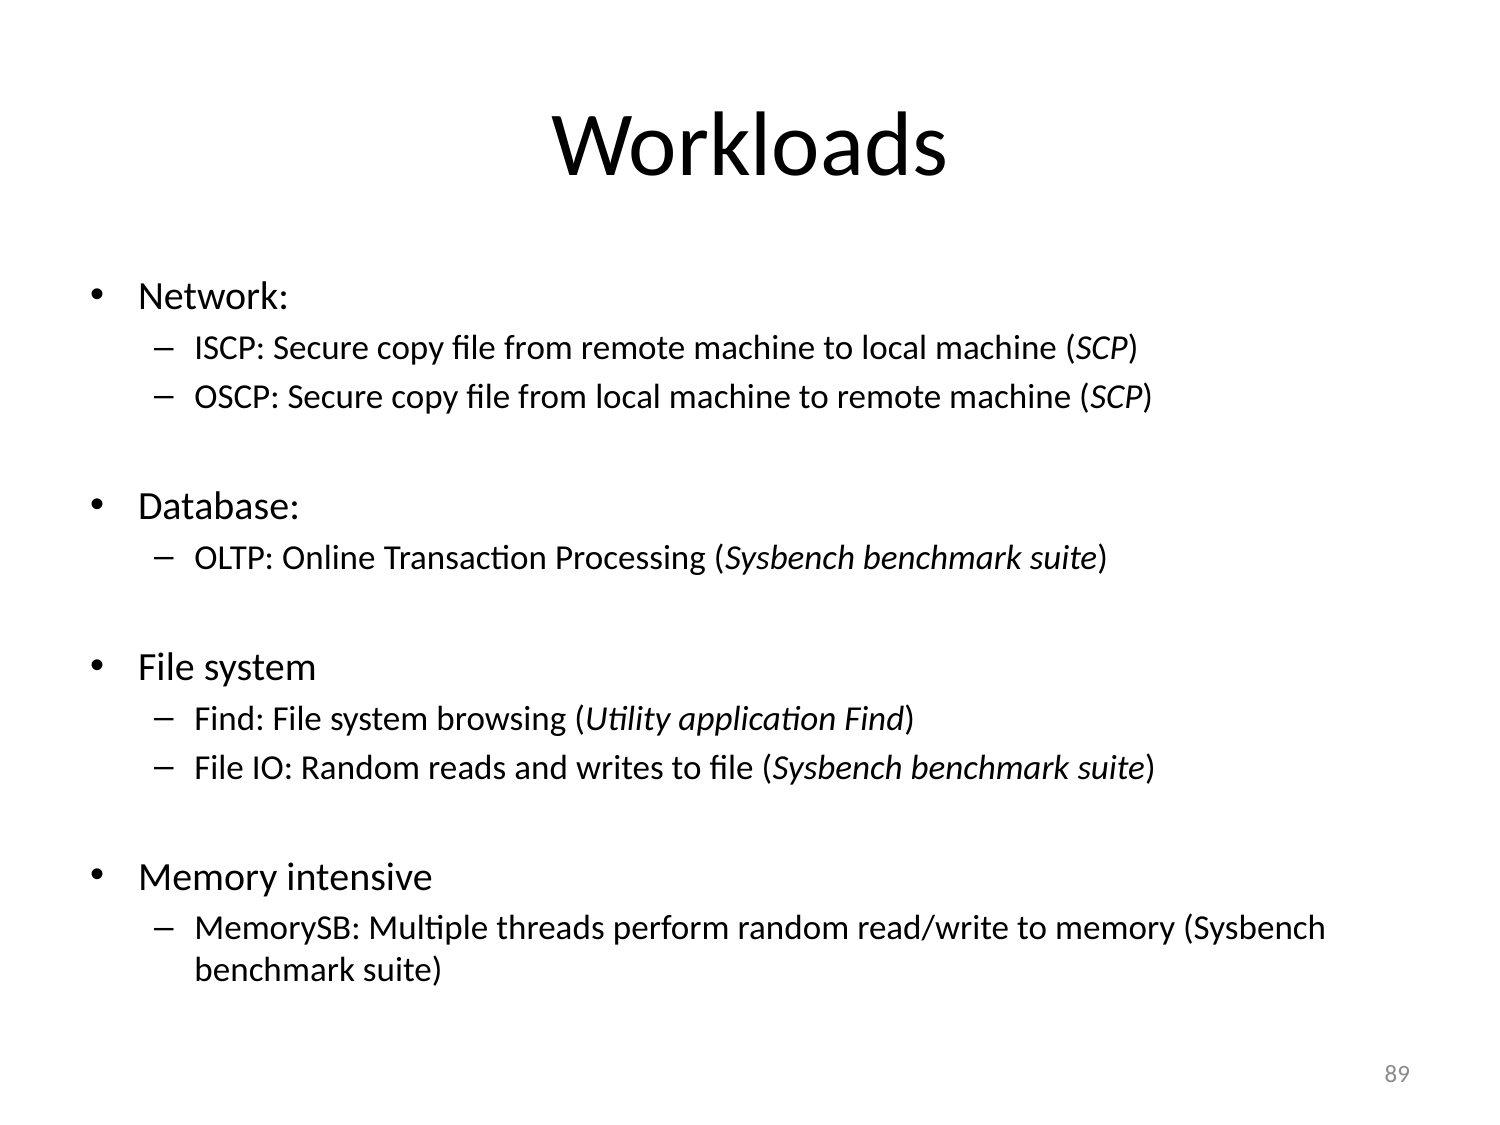

# Workloads
Network:
ISCP: Secure copy file from remote machine to local machine (SCP)
OSCP: Secure copy file from local machine to remote machine (SCP)

Database:
OLTP: Online Transaction Processing (Sysbench benchmark suite)

File system
Find: File system browsing (Utility application Find)
File IO: Random reads and writes to file (Sysbench benchmark suite)

Memory intensive
MemorySB: Multiple threads perform random read/write to memory (Sysbench benchmark suite)

89